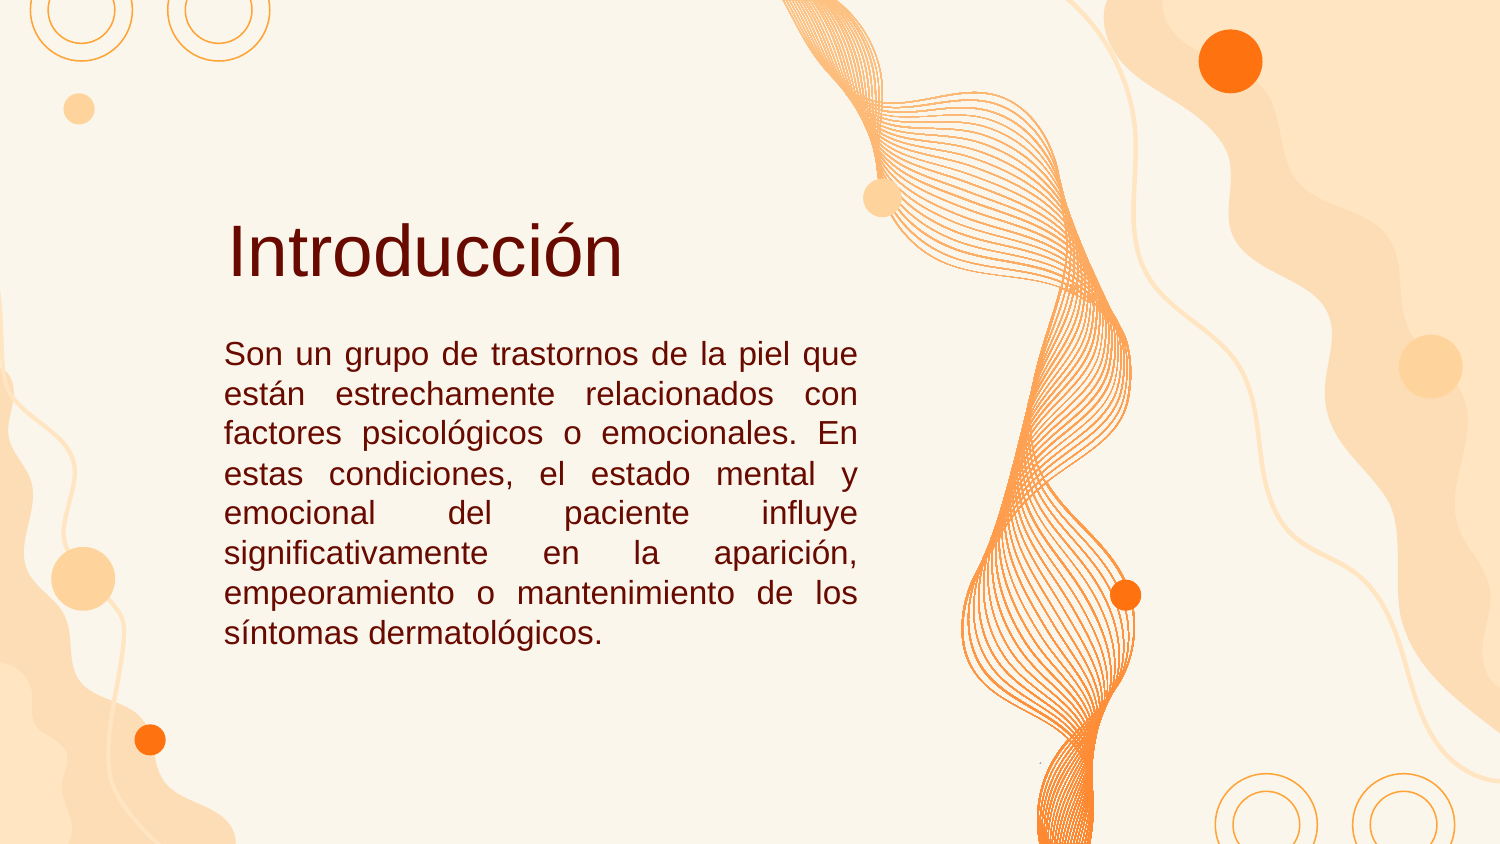

# Introducción
Son un grupo de trastornos de la piel que están estrechamente relacionados con factores psicológicos o emocionales. En estas condiciones, el estado mental y emocional del paciente influye significativamente en la aparición, empeoramiento o mantenimiento de los síntomas dermatológicos.